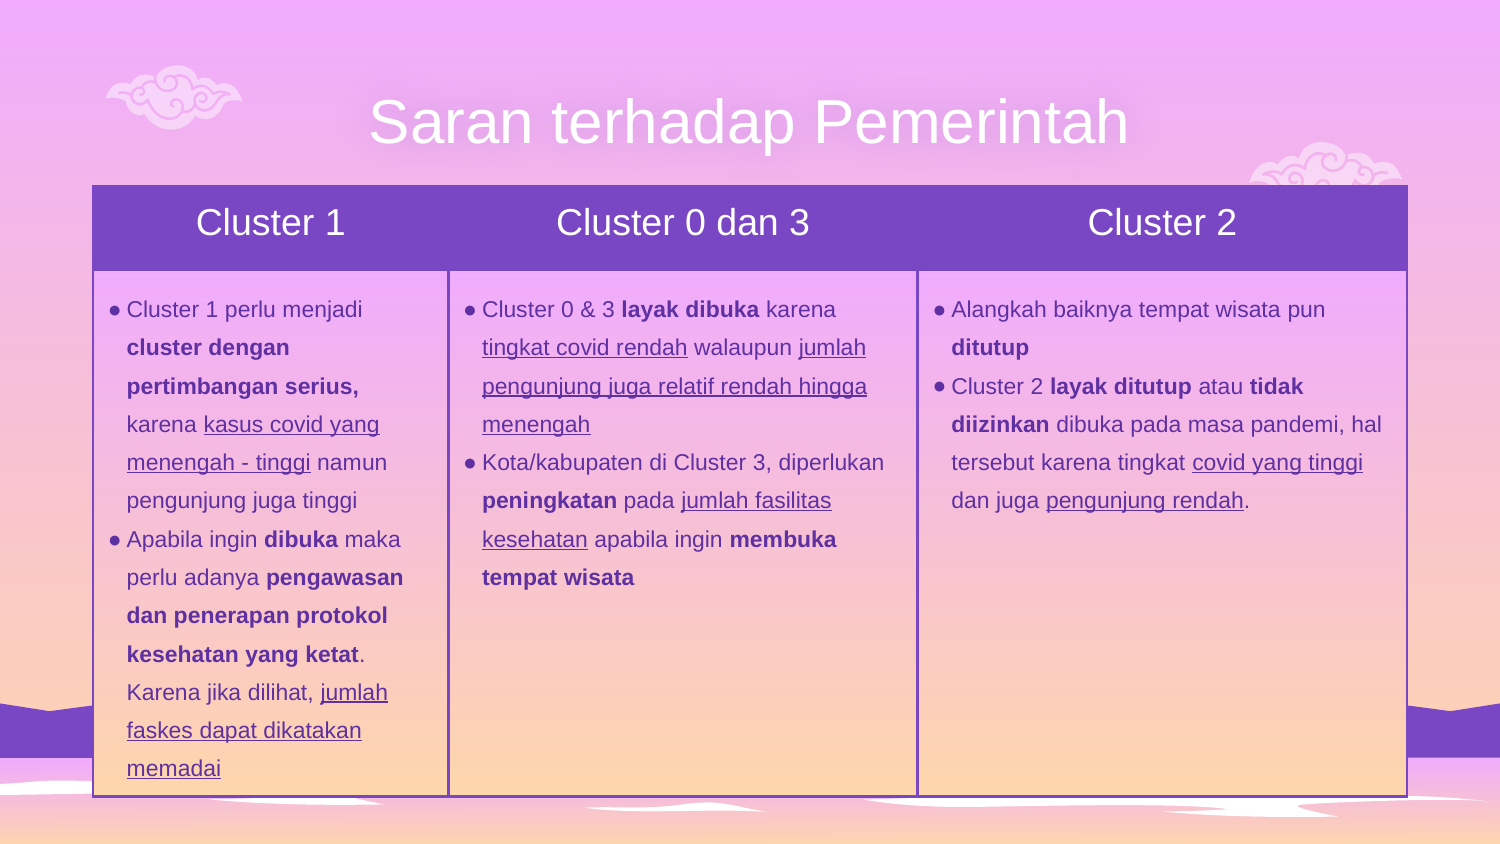

# Saran terhadap Pemerintah
| Cluster 1 | Cluster 0 dan 3 | Cluster 2 |
| --- | --- | --- |
| Cluster 1 perlu menjadi cluster dengan pertimbangan serius, karena kasus covid yang menengah - tinggi namun pengunjung juga tinggi Apabila ingin dibuka maka perlu adanya pengawasan dan penerapan protokol kesehatan yang ketat. Karena jika dilihat, jumlah faskes dapat dikatakan memadai | Cluster 0 & 3 layak dibuka karena tingkat covid rendah walaupun jumlah pengunjung juga relatif rendah hingga menengah Kota/kabupaten di Cluster 3, diperlukan peningkatan pada jumlah fasilitas kesehatan apabila ingin membuka tempat wisata | Alangkah baiknya tempat wisata pun ditutup Cluster 2 layak ditutup atau tidak diizinkan dibuka pada masa pandemi, hal tersebut karena tingkat covid yang tinggi dan juga pengunjung rendah. |
|  |  |  |
|  |  |  |
|  |  |  |